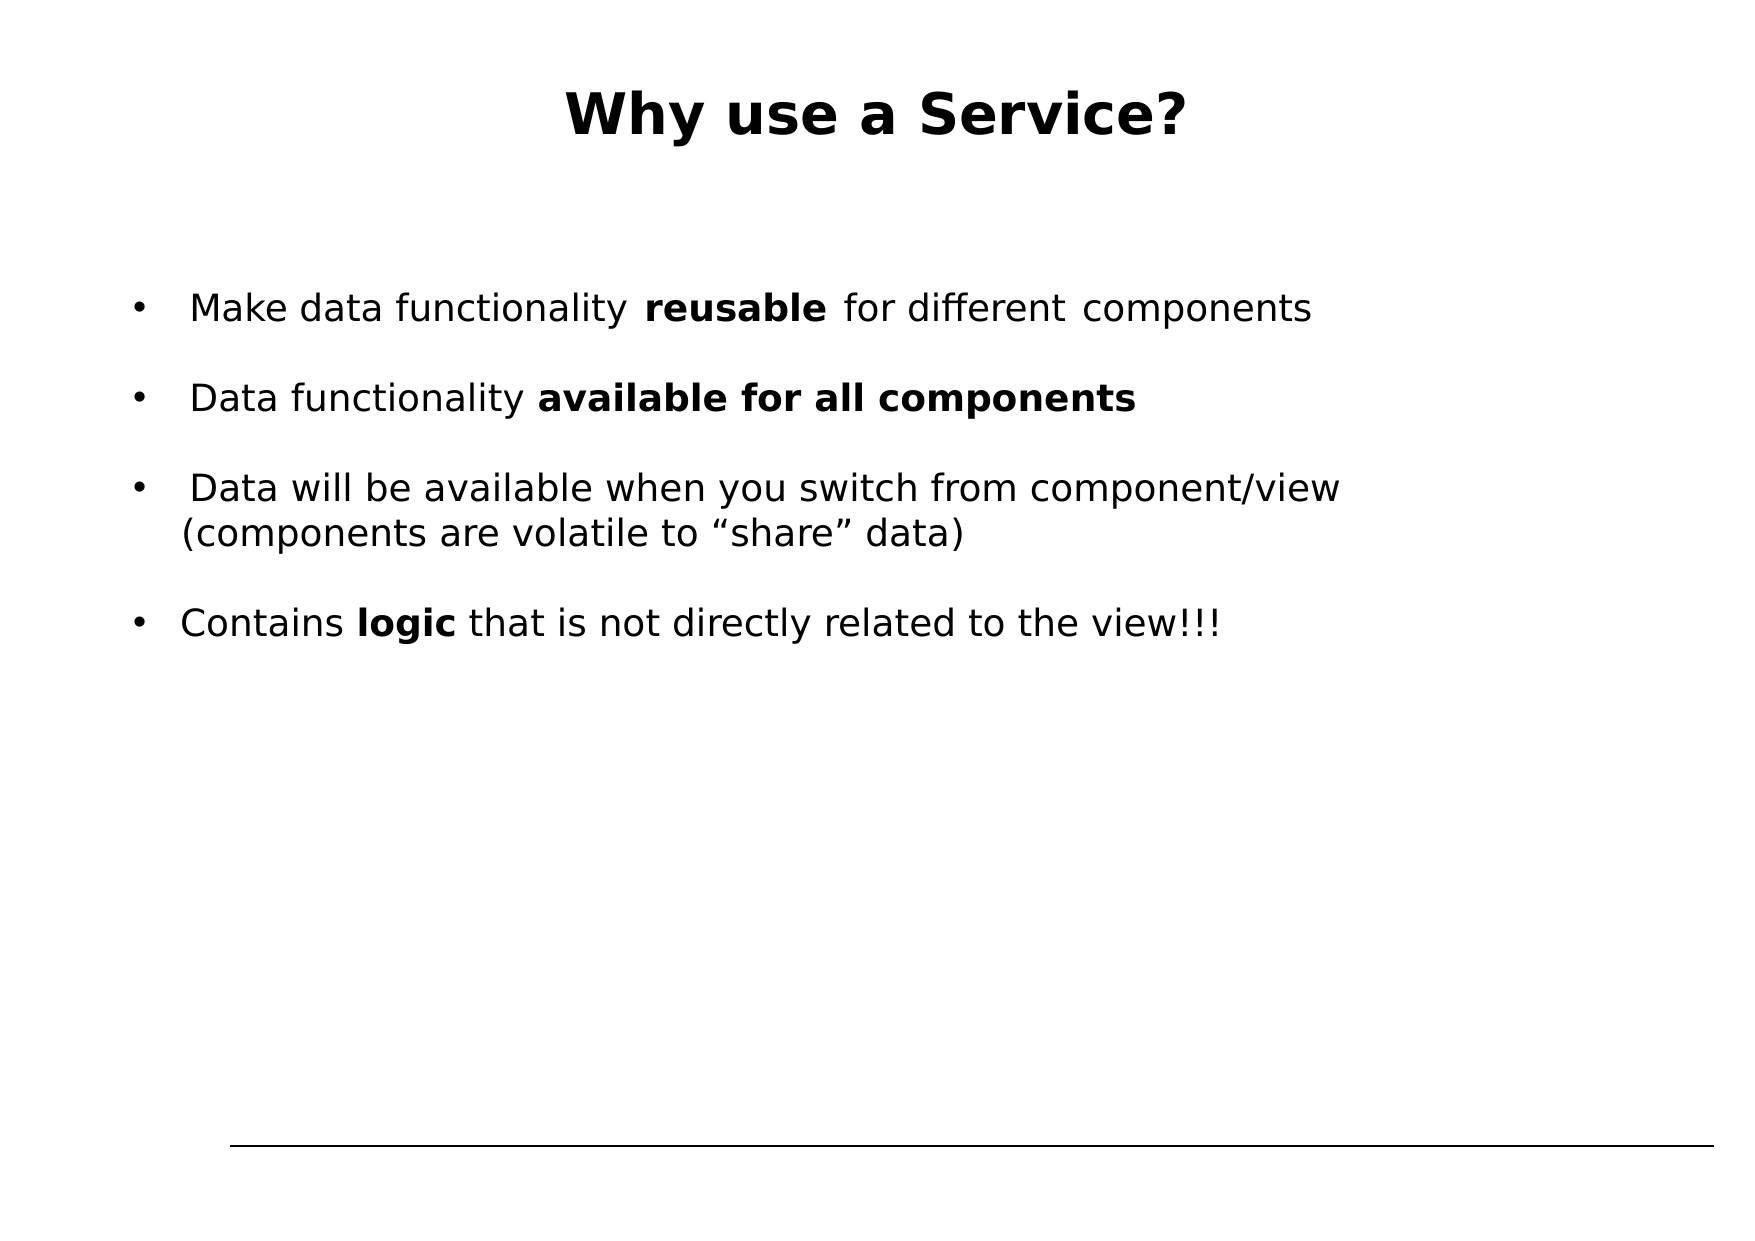

# Why use a Service?

Make data functionality reusable for different components

Data functionality available for all components

Data will be available when you switch from component/view
    (components are volatile to “share” data)

Contains logic that is not directly related to the view!!!